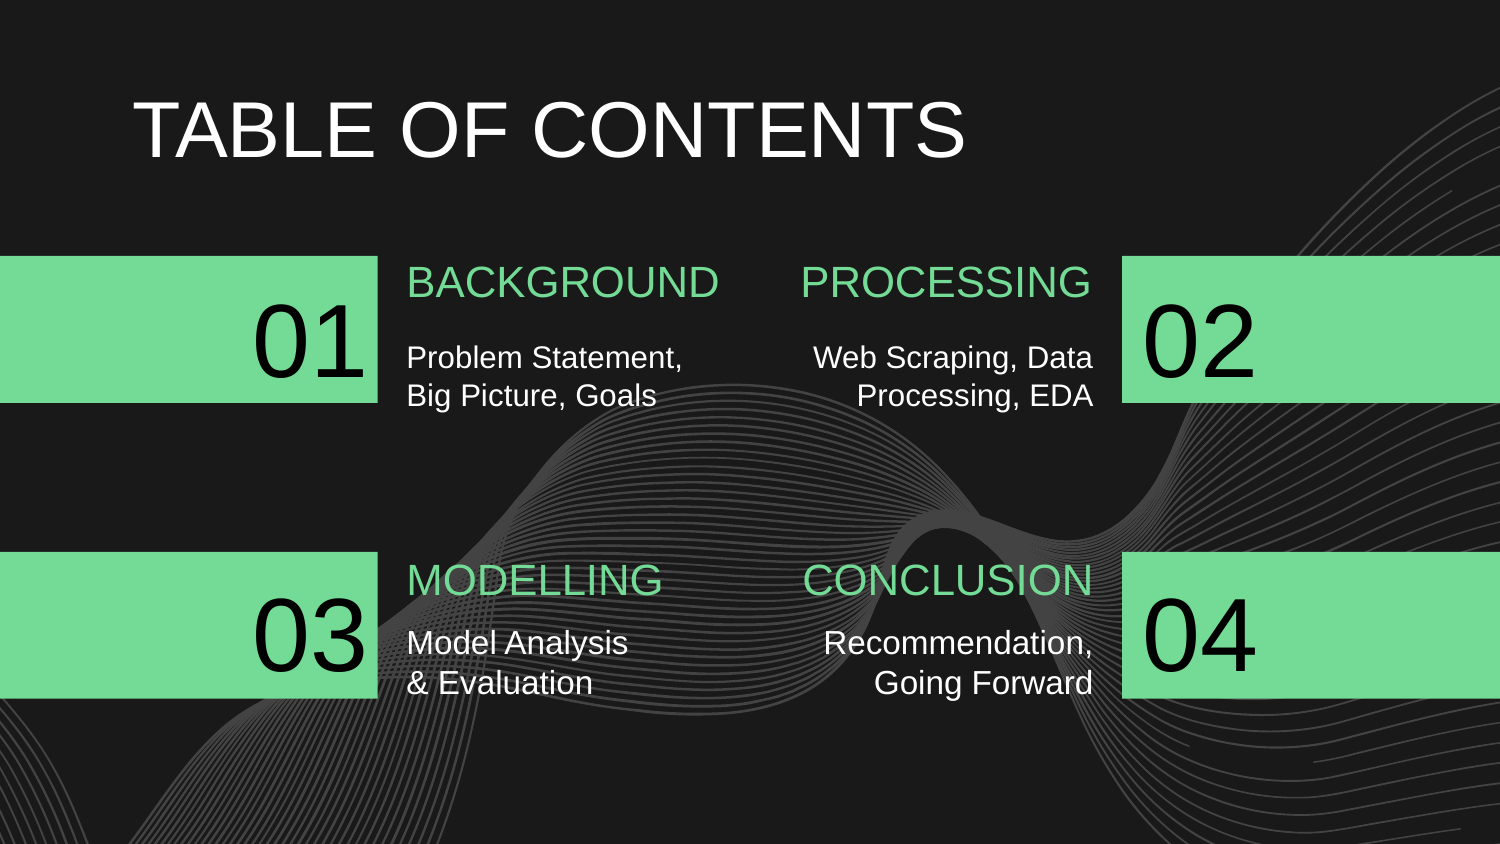

# TABLE OF CONTENTS
BACKGROUND
PROCESSING
01
02
Problem Statement, Big Picture, Goals
Web Scraping, Data Processing, EDA
MODELLING
CONCLUSION
03
04
Model Analysis
& Evaluation
Recommendation, Going Forward